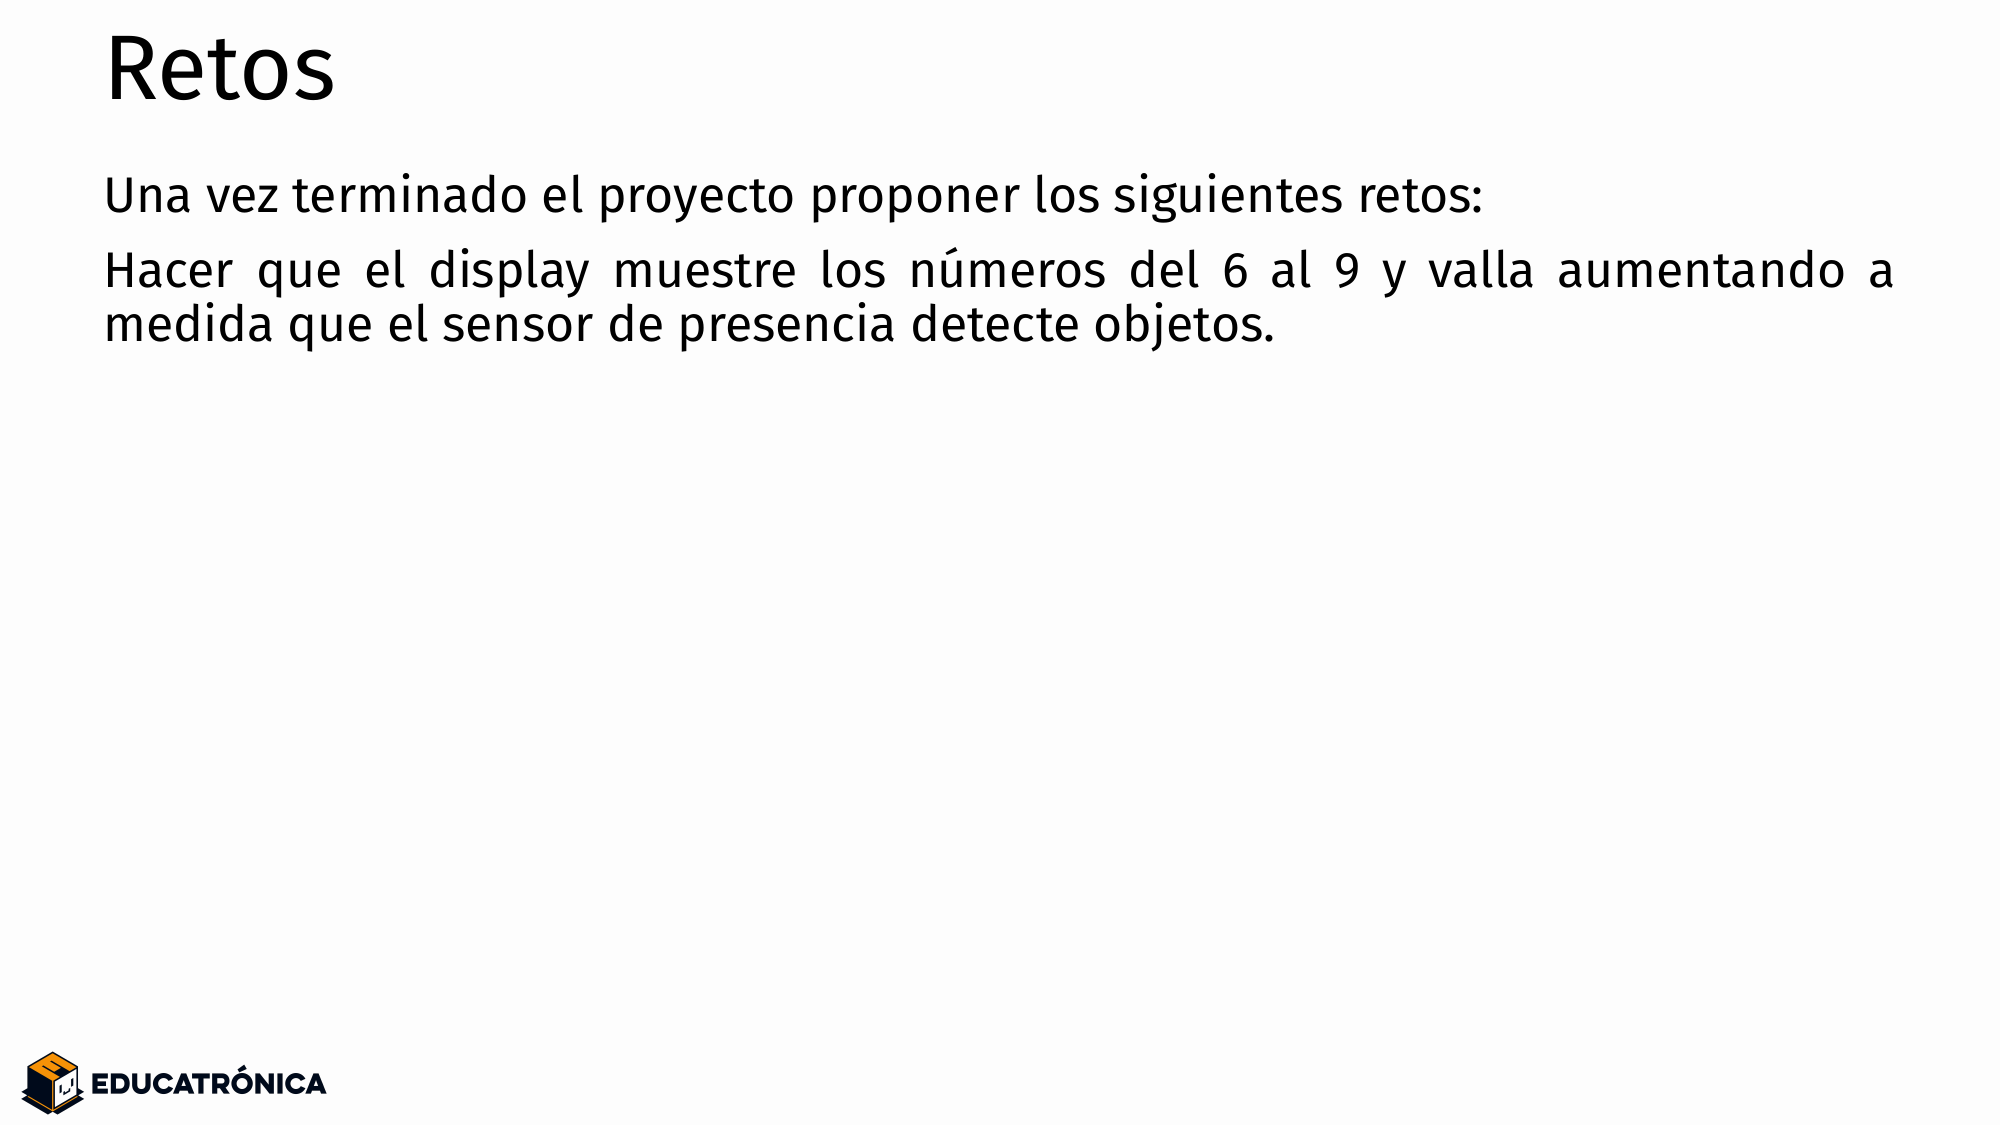

# Retos
Una vez terminado el proyecto proponer los siguientes retos:
Hacer que el display muestre los números del 6 al 9 y valla aumentando a medida que el sensor de presencia detecte objetos.